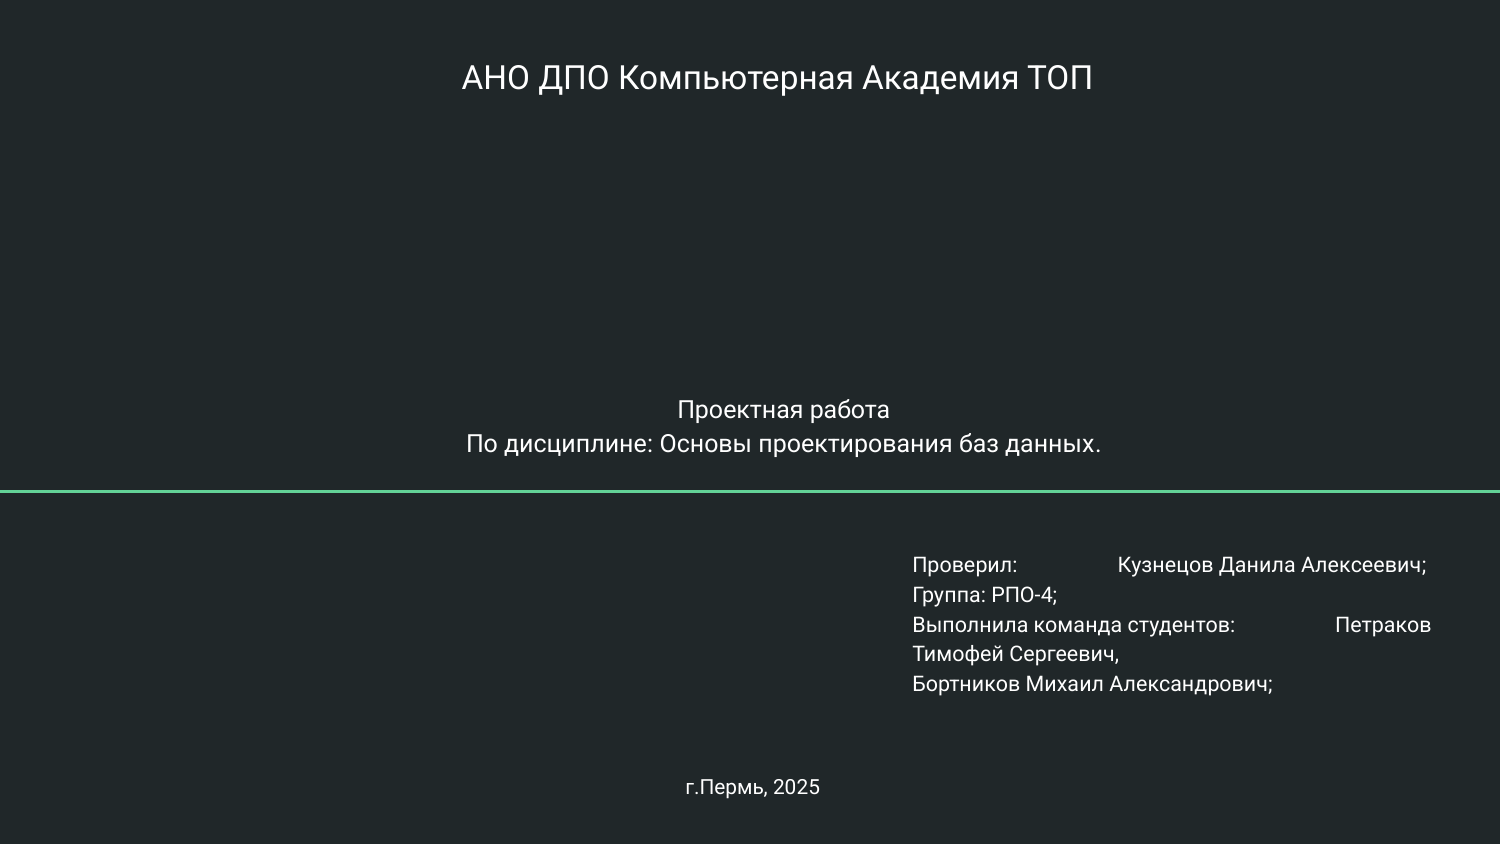

АНО ДПО Компьютерная Академия ТОП
Проектная работа
По дисциплине: Основы проектирования баз данных.

Проверил:                   Кузнецов Данила Алексеевич;
Группа: РПО-4;
Выполнила команда студентов:			Петраков Тимофей Сергеевич,
Бортников Михаил Александрович;
г.Пермь, 2025